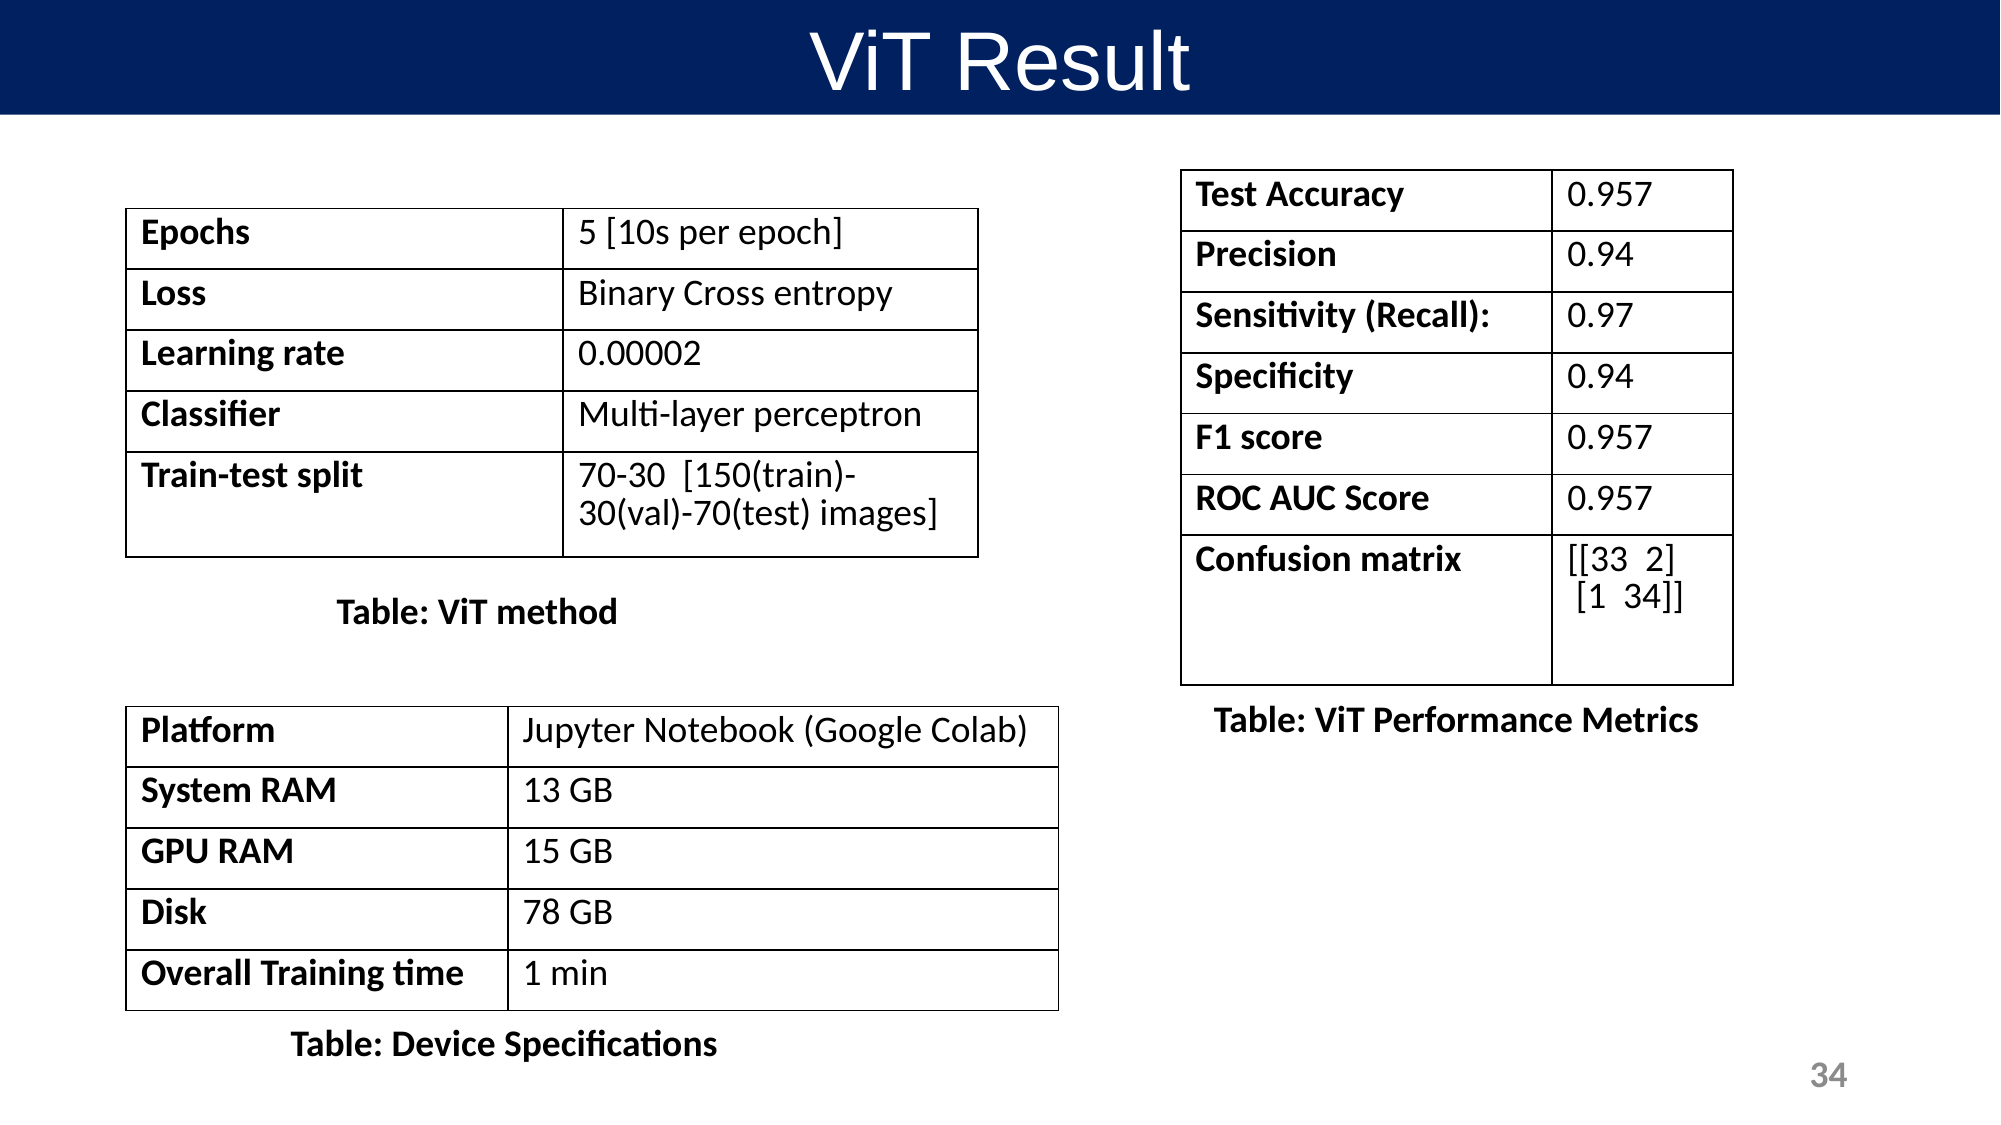

ViT Result
| Test Accuracy | 0.957 |
| --- | --- |
| Precision | 0.94 |
| Sensitivity (Recall): | 0.97 |
| Specificity | 0.94 |
| F1 score | 0.957 |
| ROC AUC Score | 0.957 |
| Confusion matrix | [[33 2] [1 34]] |
| Epochs | 5 [10s per epoch] |
| --- | --- |
| Loss | Binary Cross entropy |
| Learning rate | 0.00002 |
| Classifier | Multi-layer perceptron |
| Train-test split | 70-30 [150(train)-30(val)-70(test) images] |
Table: ViT method
Table: ViT Performance Metrics
| Platform | Jupyter Notebook (Google Colab) |
| --- | --- |
| System RAM | 13 GB |
| GPU RAM | 15 GB |
| Disk | 78 GB |
| Overall Training time | 1 min |
Table: Device Specifications
34